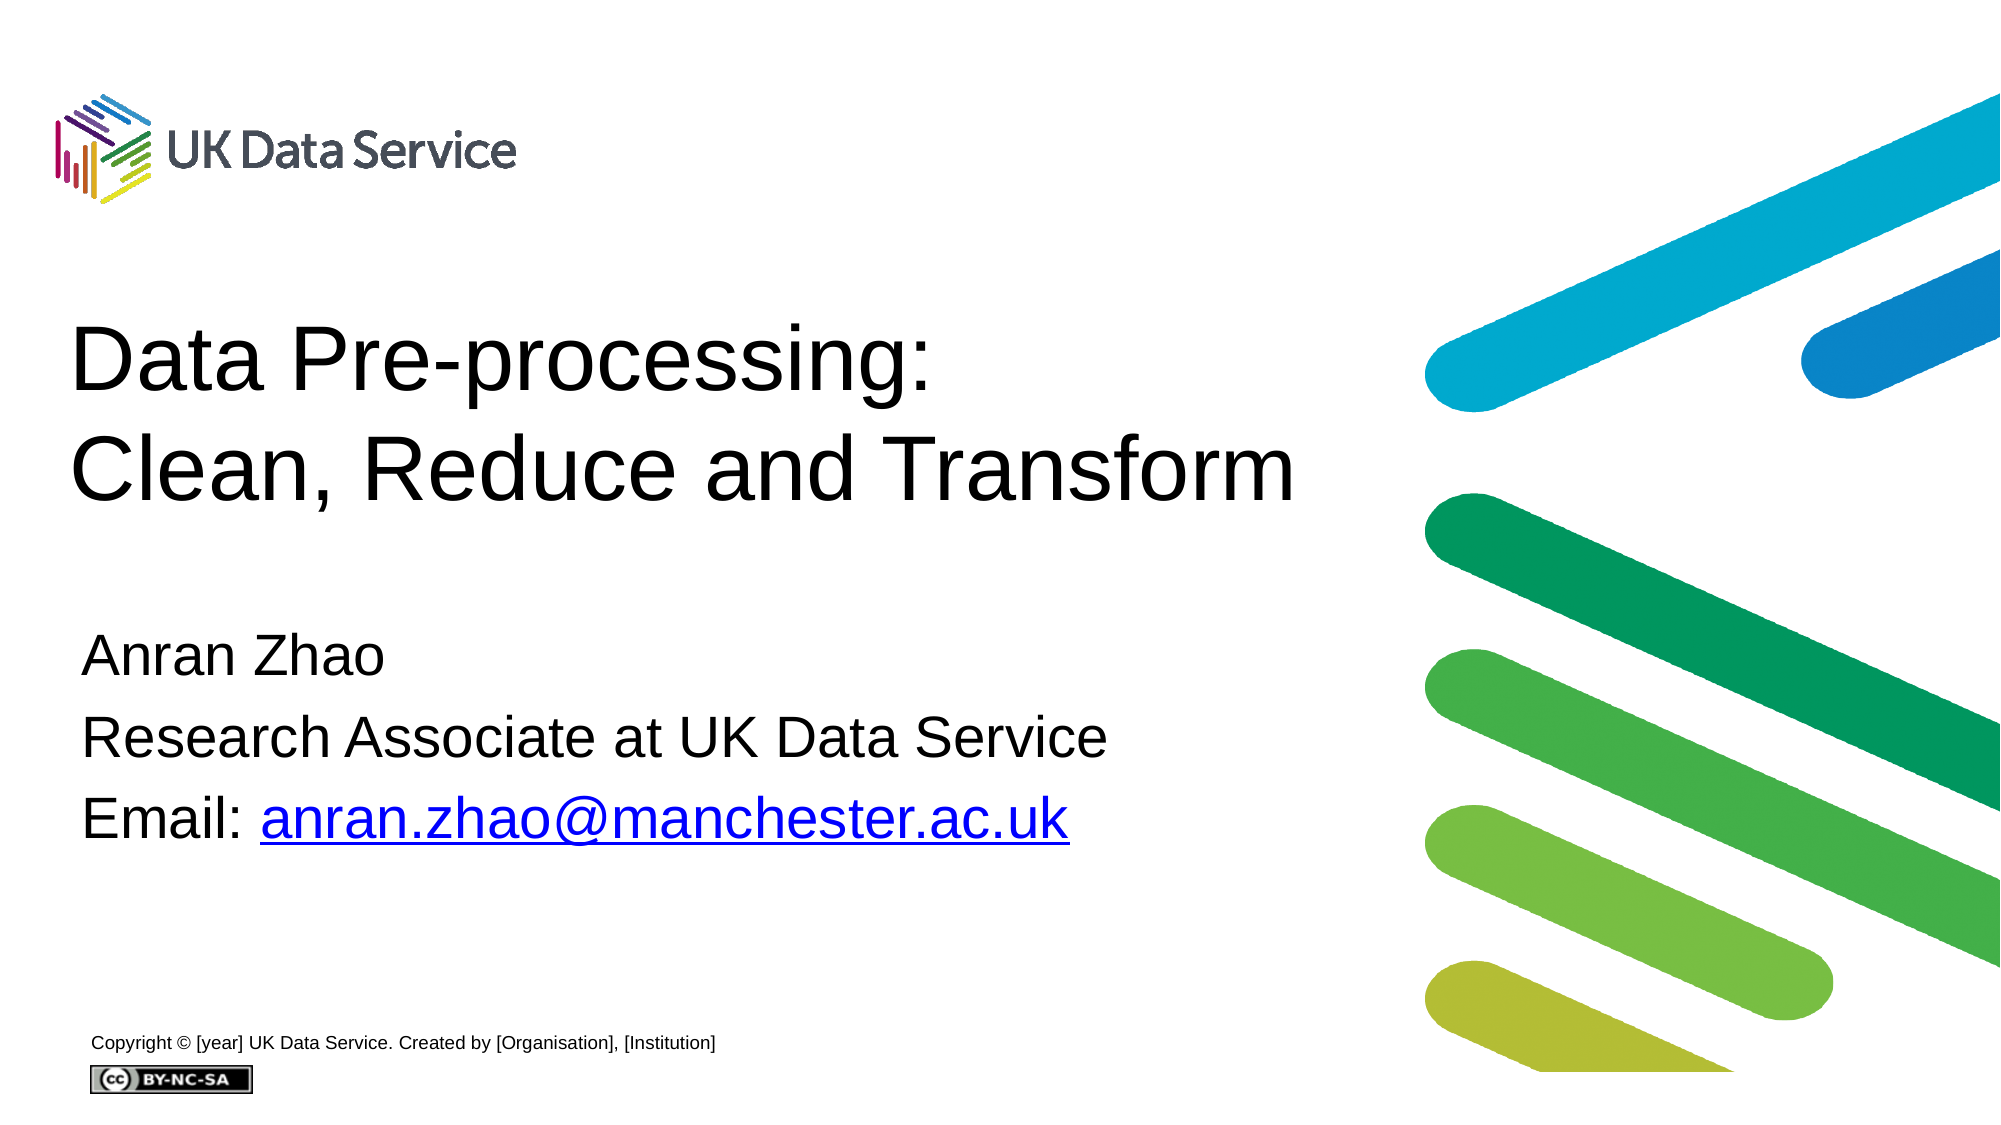

# Data Pre-processing: Clean, Reduce and Transform
Anran Zhao
Research Associate at UK Data Service
Email: anran.zhao@manchester.ac.uk

Copyright © [year] UK Data Service. Created by [Organisation], [Institution]